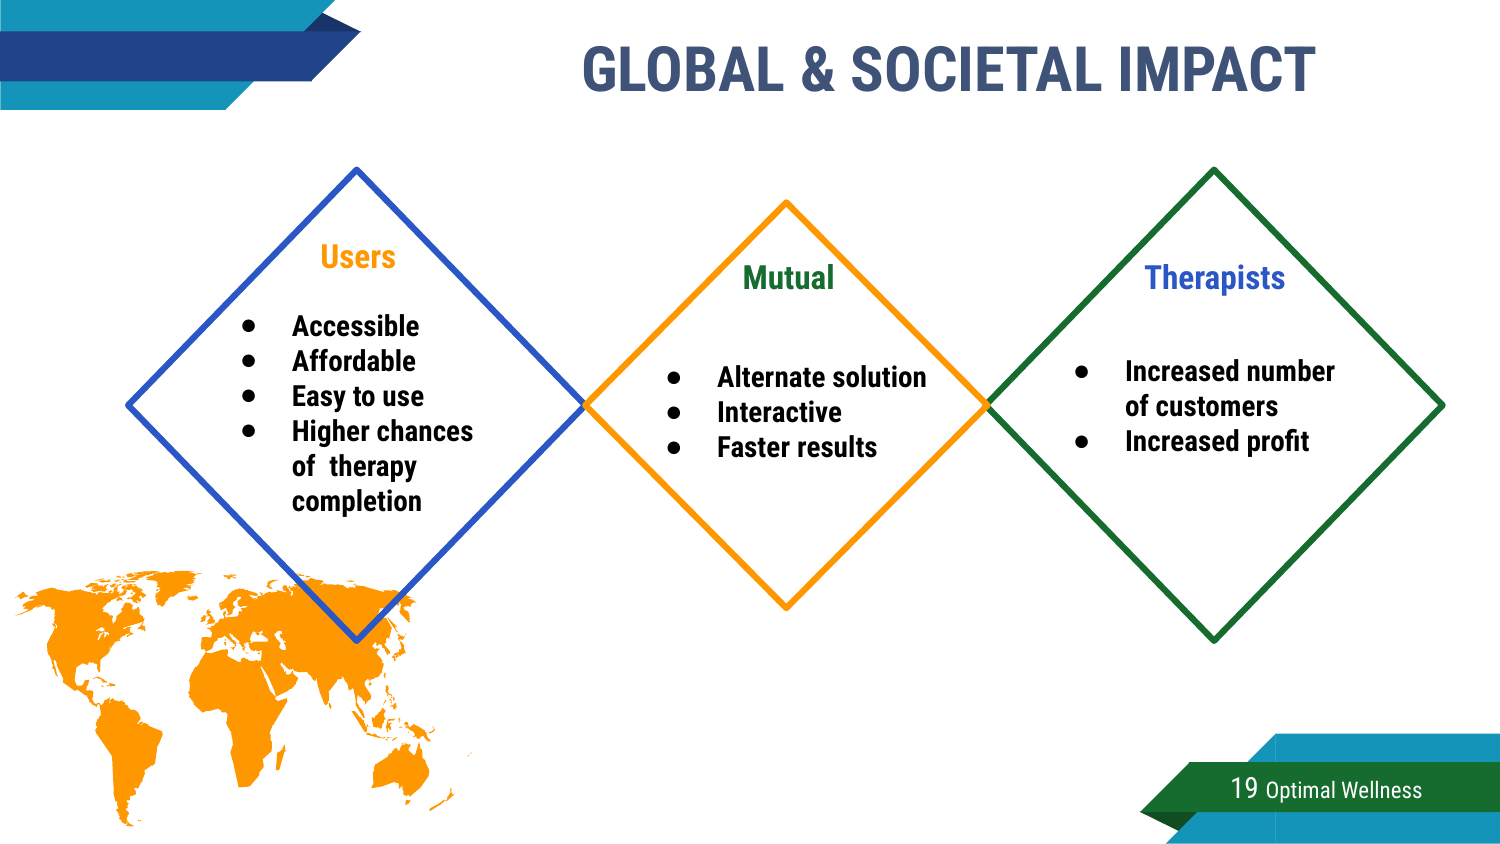

GLOBAL & SOCIETAL IMPACT

 Users
 Mutual
 Therapists
Accessible
Affordable
Easy to use
Higher chances of  therapy completion

Increased number of customers
Increased profit

Alternate solution
Interactive
Faster results

19 Optimal Wellness